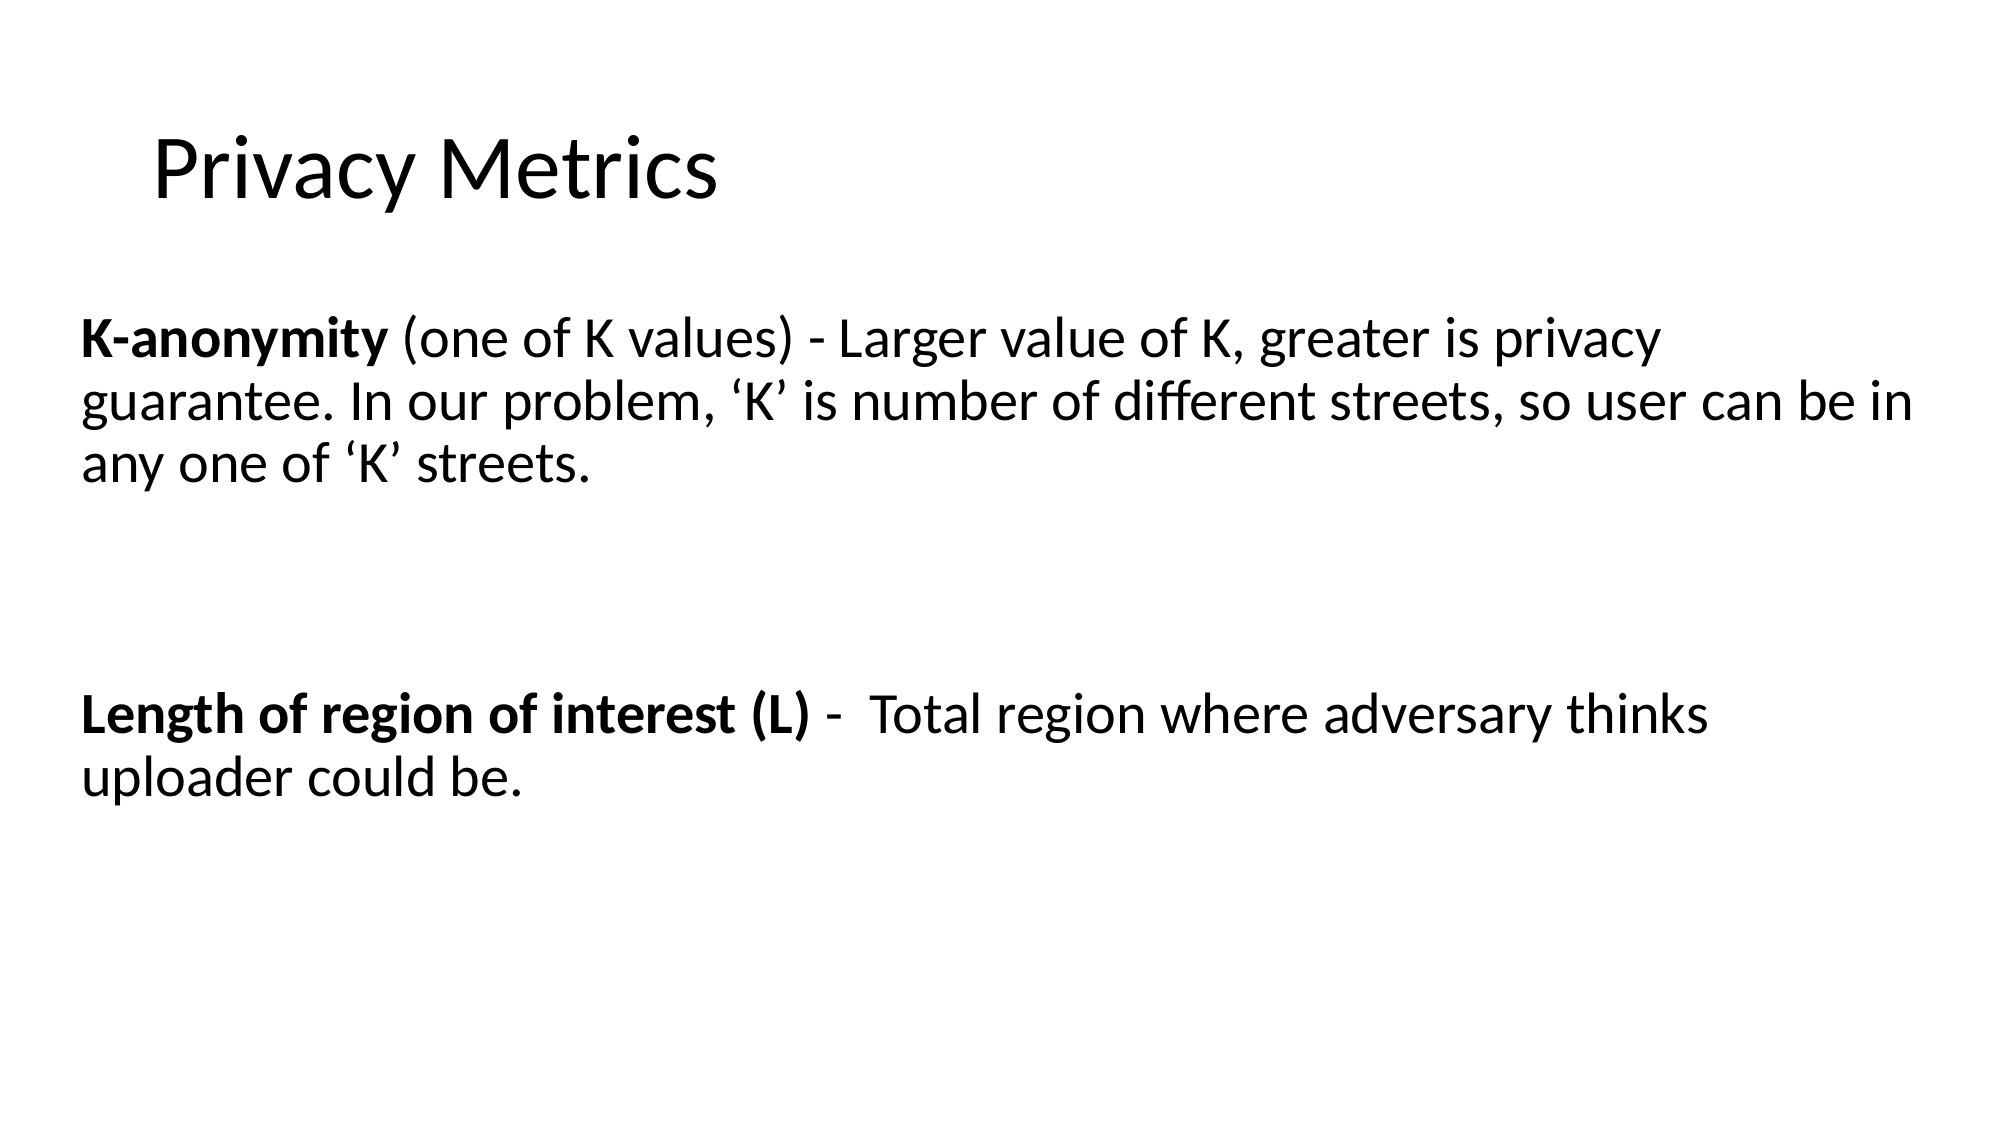

# Privacy Metrics
K-anonymity (one of K values) - Larger value of K, greater is privacy guarantee. In our problem, ‘K’ is number of different streets, so user can be in any one of ‘K’ streets.

Length of region of interest (L) -  Total region where adversary thinks uploader could be.